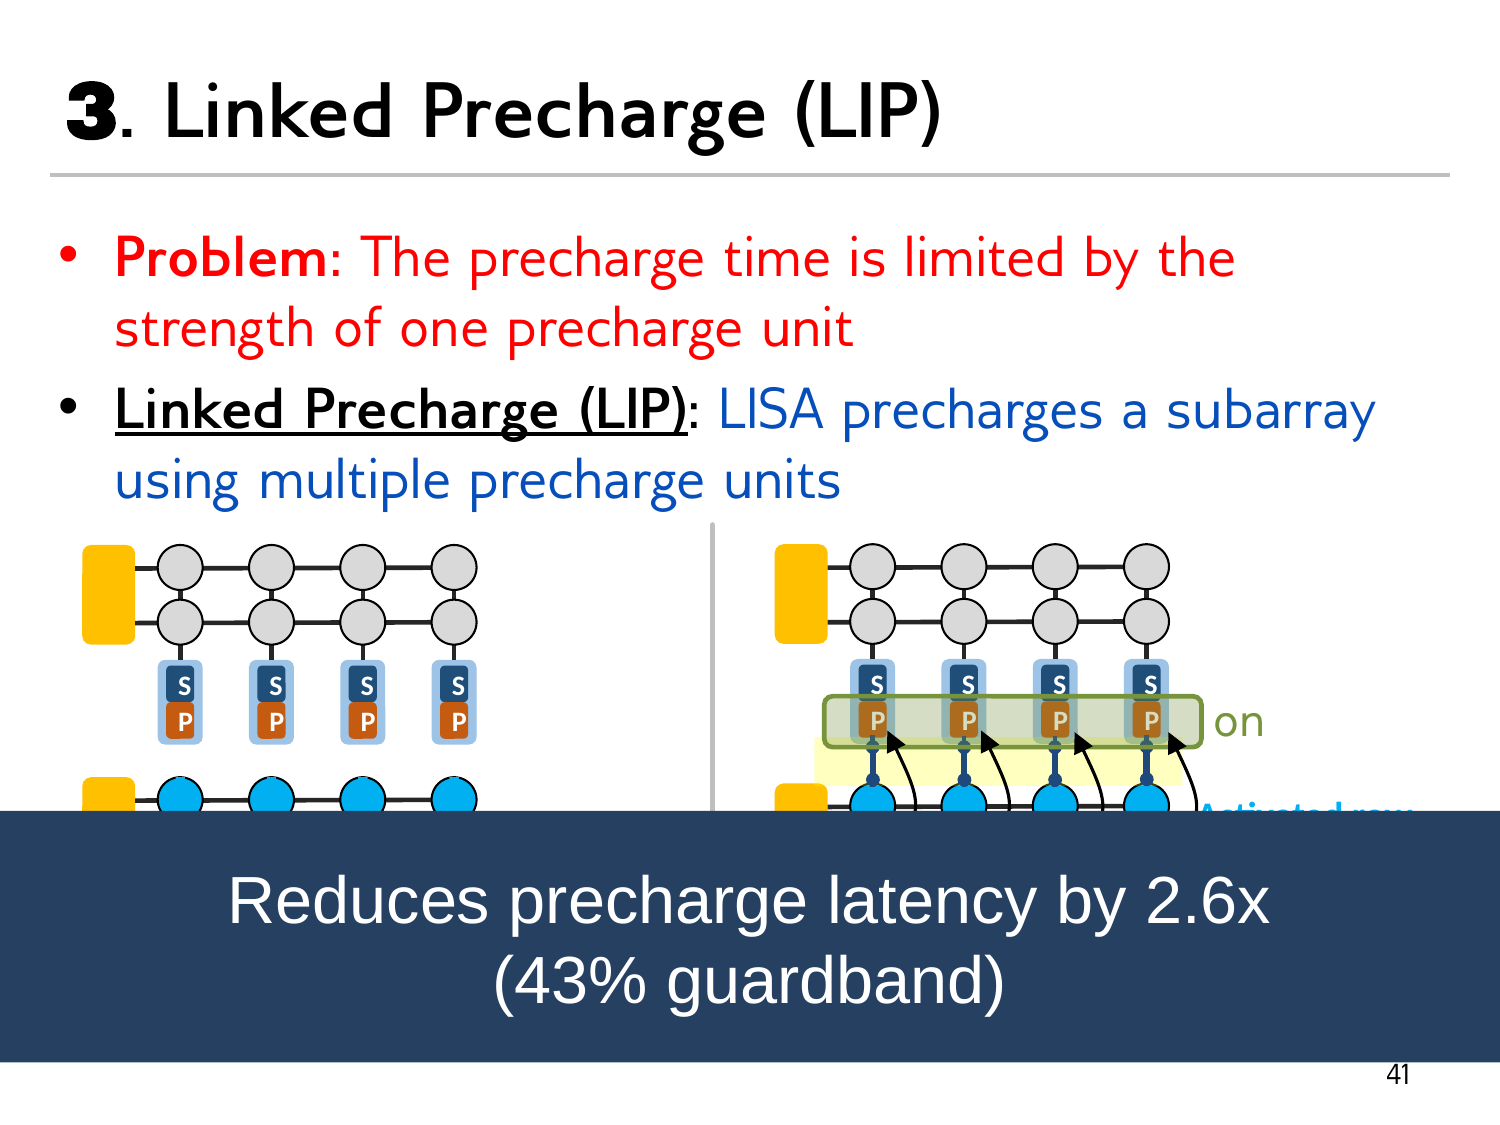

# 3. Linked Precharge (LIP)
Problem: The precharge time is limited by the strength of one precharge unit
Linked Precharge (LIP): LISA precharges a subarray using multiple precharge units

S
P

S
P

S
P

S
P

S
P

S
P

S
P

S
P
on

Linked
Precharging

Activated row
Reduces precharge latency by 2.6x
(43% guardband)

Precharging

S
P

S
P

S
P

S
P

S
P

S
P

S
P

S
P
on

on

Conventional DRAM
LISA DRAM
41